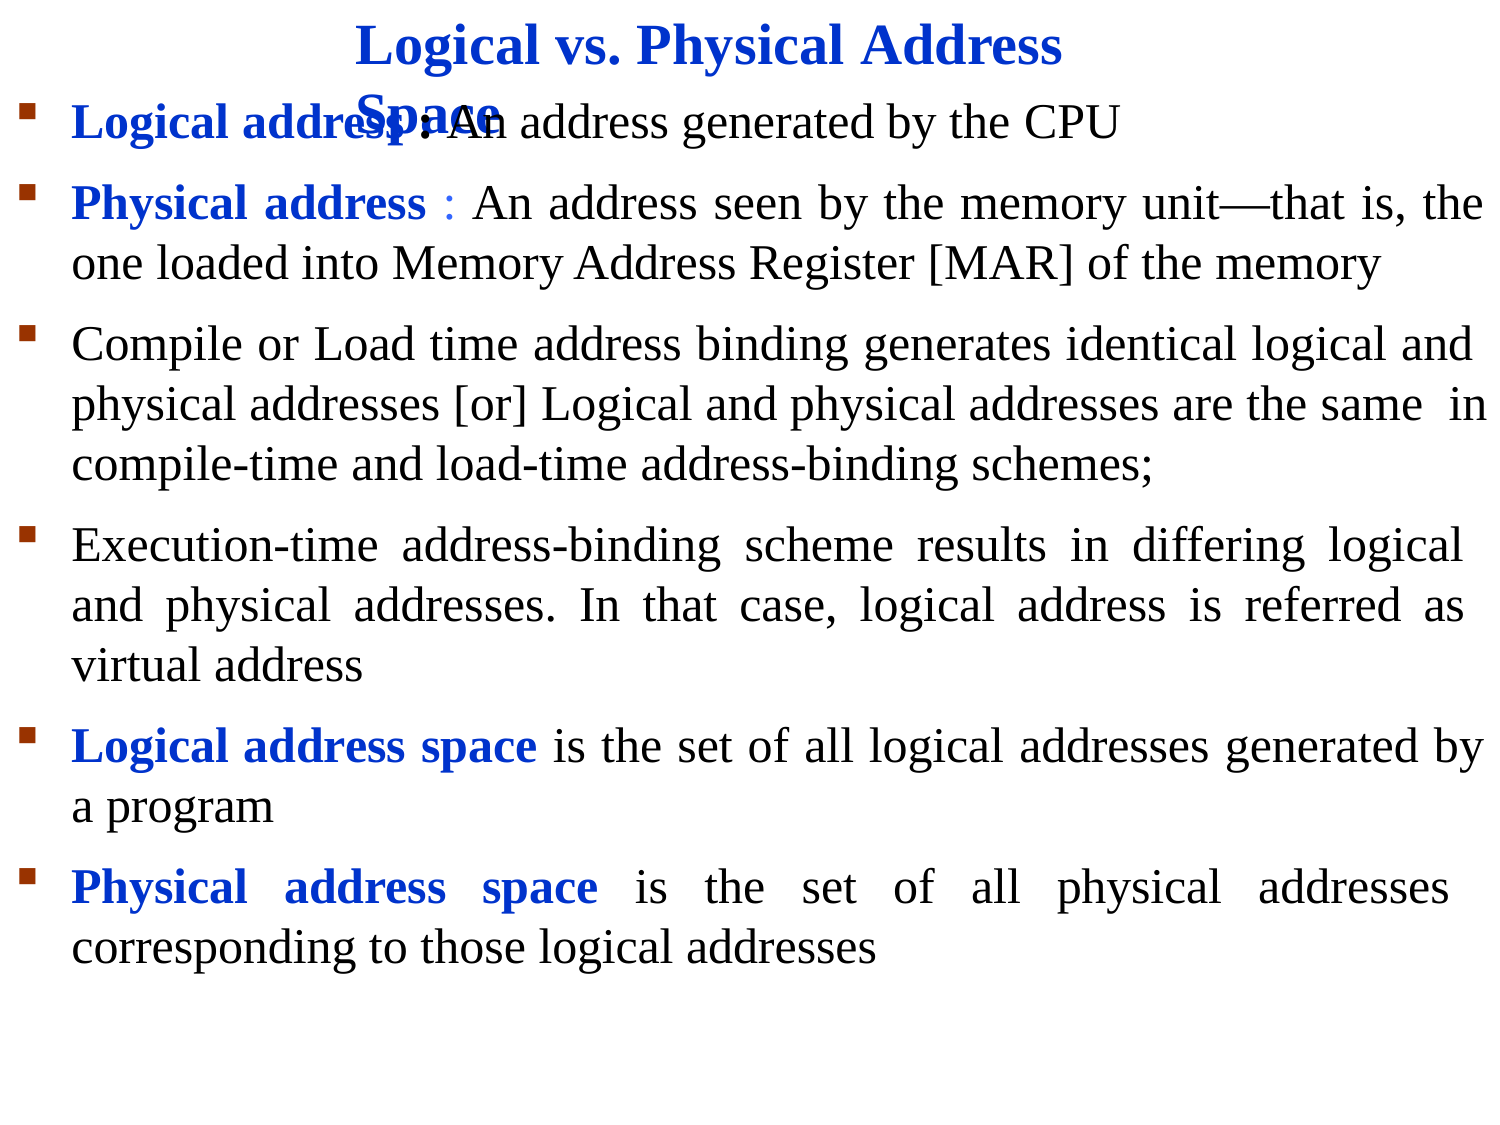

# Logical vs. Physical Address Space
Logical address : An address generated by the CPU
Physical address : An address seen by the memory unit—that is, the
one loaded into Memory Address Register [MAR] of the memory
Compile or Load time address binding generates identical logical and  physical addresses [or] Logical and physical addresses are the same  in compile-time and load-time address-binding schemes;
Execution-time address-binding scheme results in differing logical  and physical addresses. In that case, logical address is referred as  virtual address
Logical address space is the set of all logical addresses generated by
a program
Physical address space is the set of all physical addresses  corresponding to those logical addresses